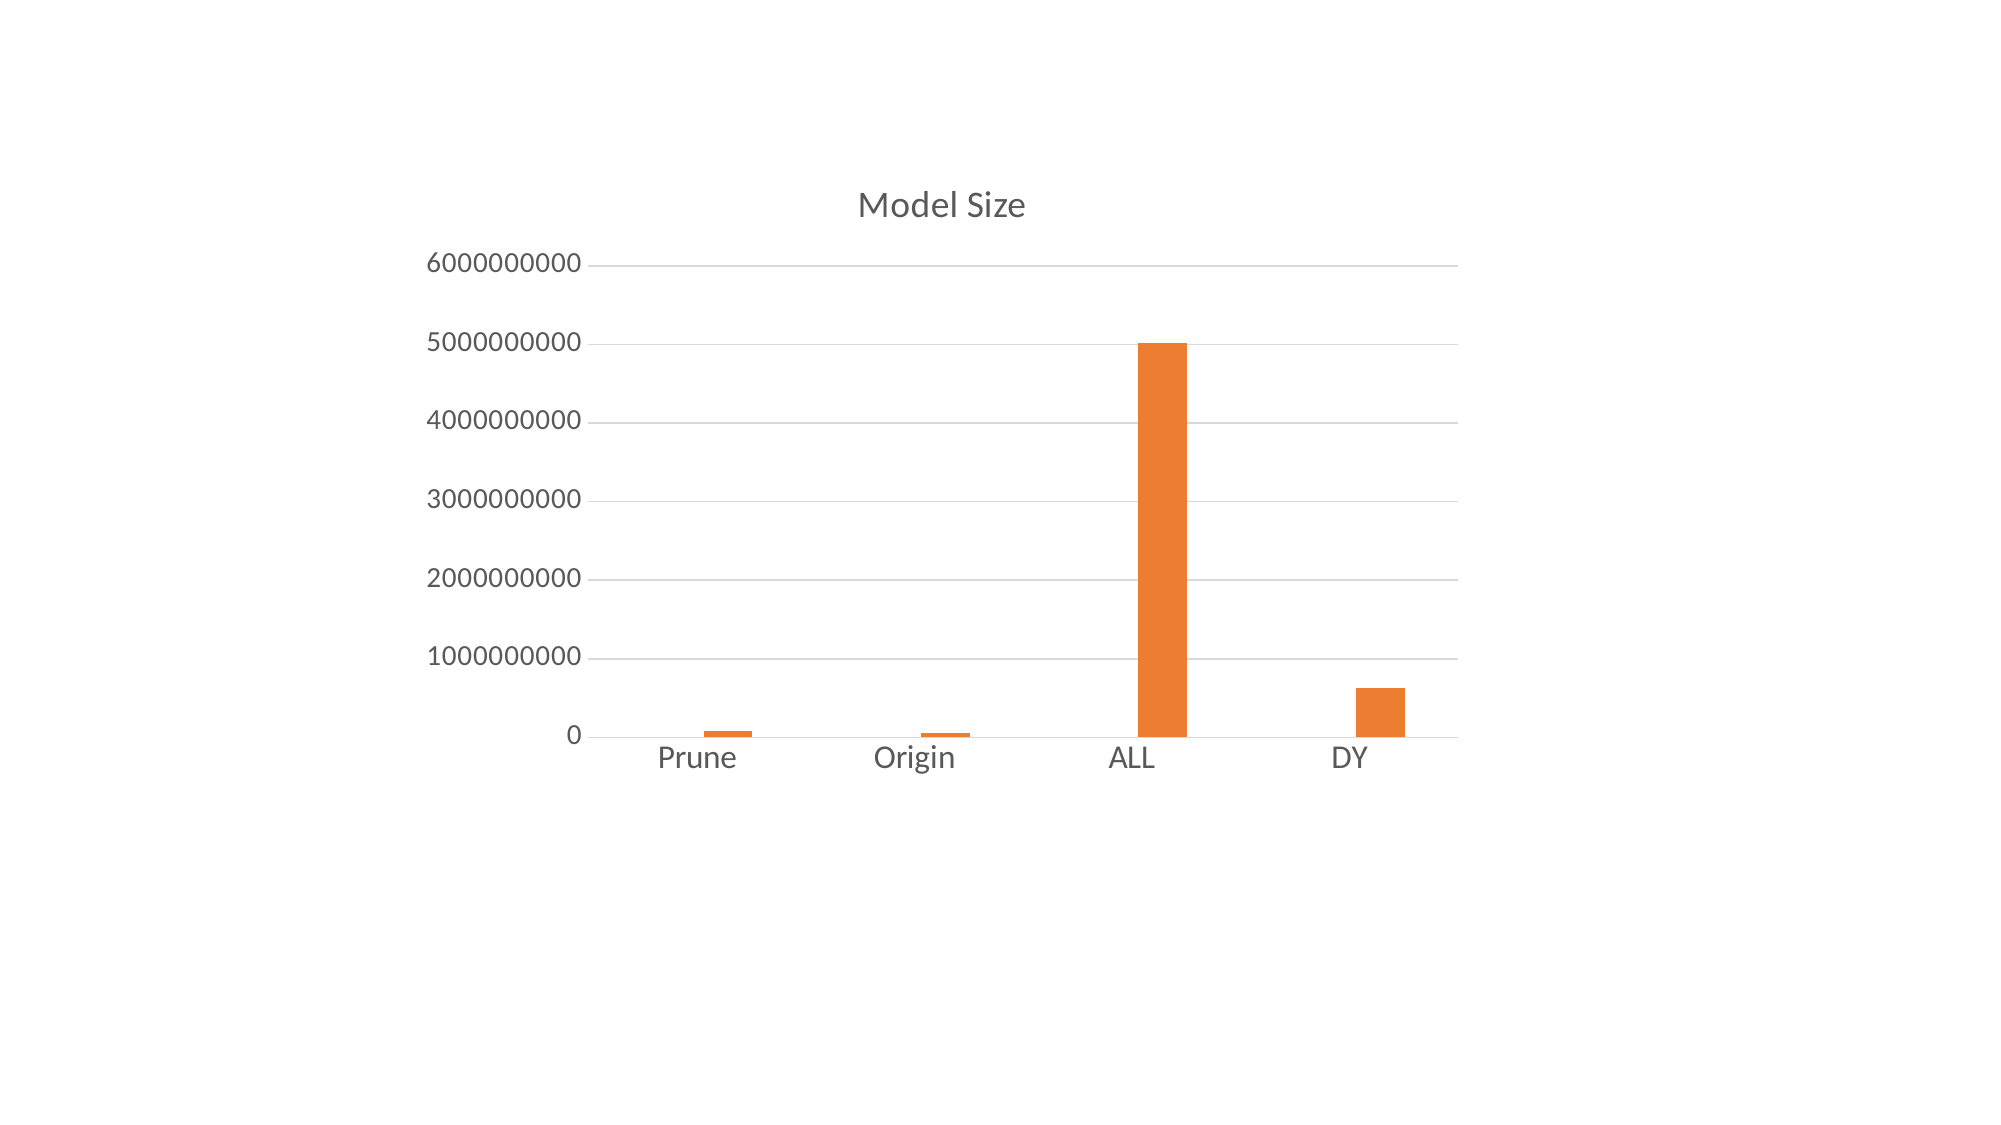

### Chart: Model Size

| Category |  |  |
|---|---|---|
| Prune | None | 78400000.0 |
| Origin | None | 50176000.0 |
| ALL | None | 5017600000.0 |
| DY | None | 627200000.0 |